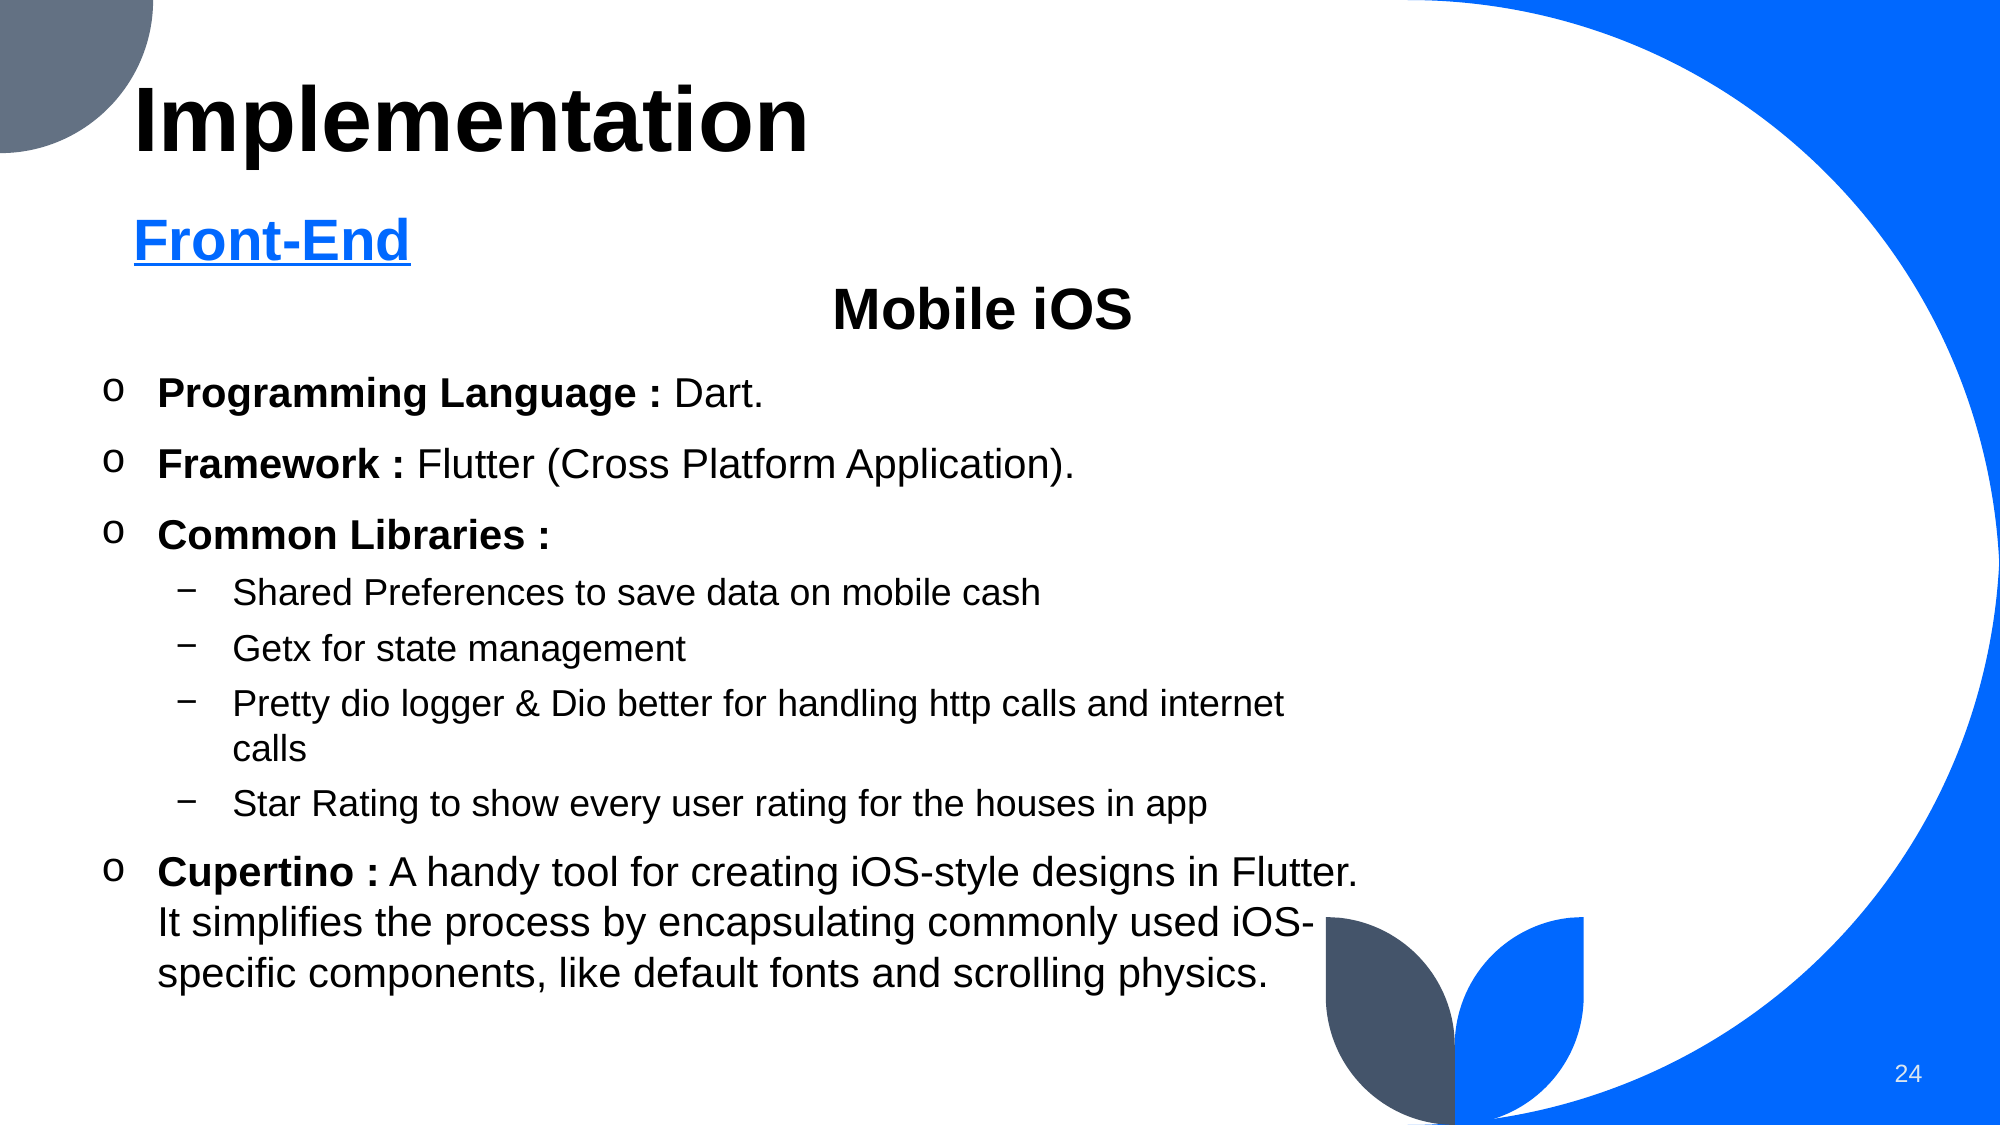

# Implementation
Front-End
Mobile iOS
Programming Language : Dart.
Framework : Flutter (Cross Platform Application).
Common Libraries :
Shared Preferences to save data on mobile cash
Getx for state management
Pretty dio logger & Dio better for handling http calls and internet calls
Star Rating to show every user rating for the houses in app
Cupertino : A handy tool for creating iOS-style designs in Flutter. It simplifies the process by encapsulating commonly used iOS-specific components, like default fonts and scrolling physics.
24